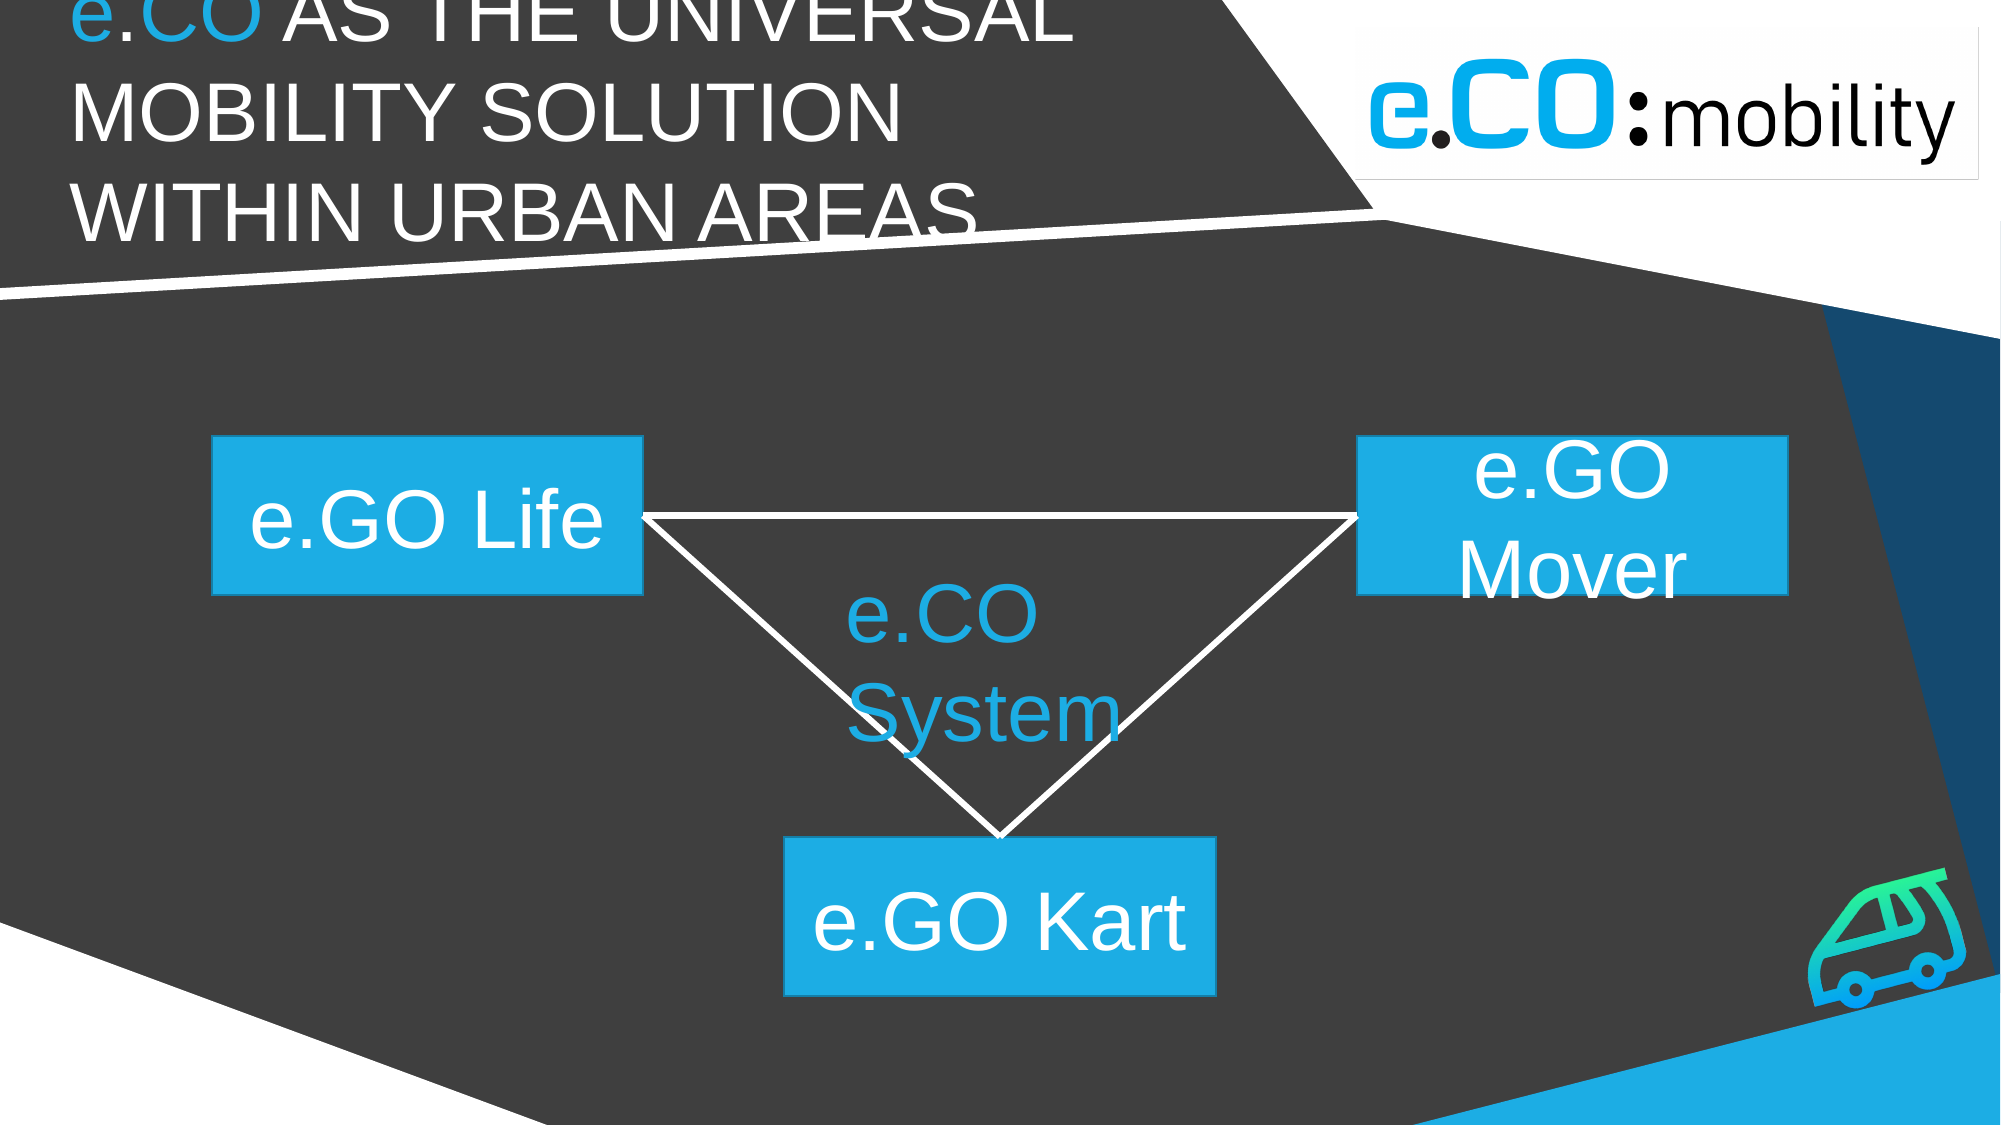

e.CO AS THE UNIVERSAL MOBILITY SOLUTION WITHIN URBAN AREAS
e.GO Life
e.GO Mover
e.CO System
e.GO Kart